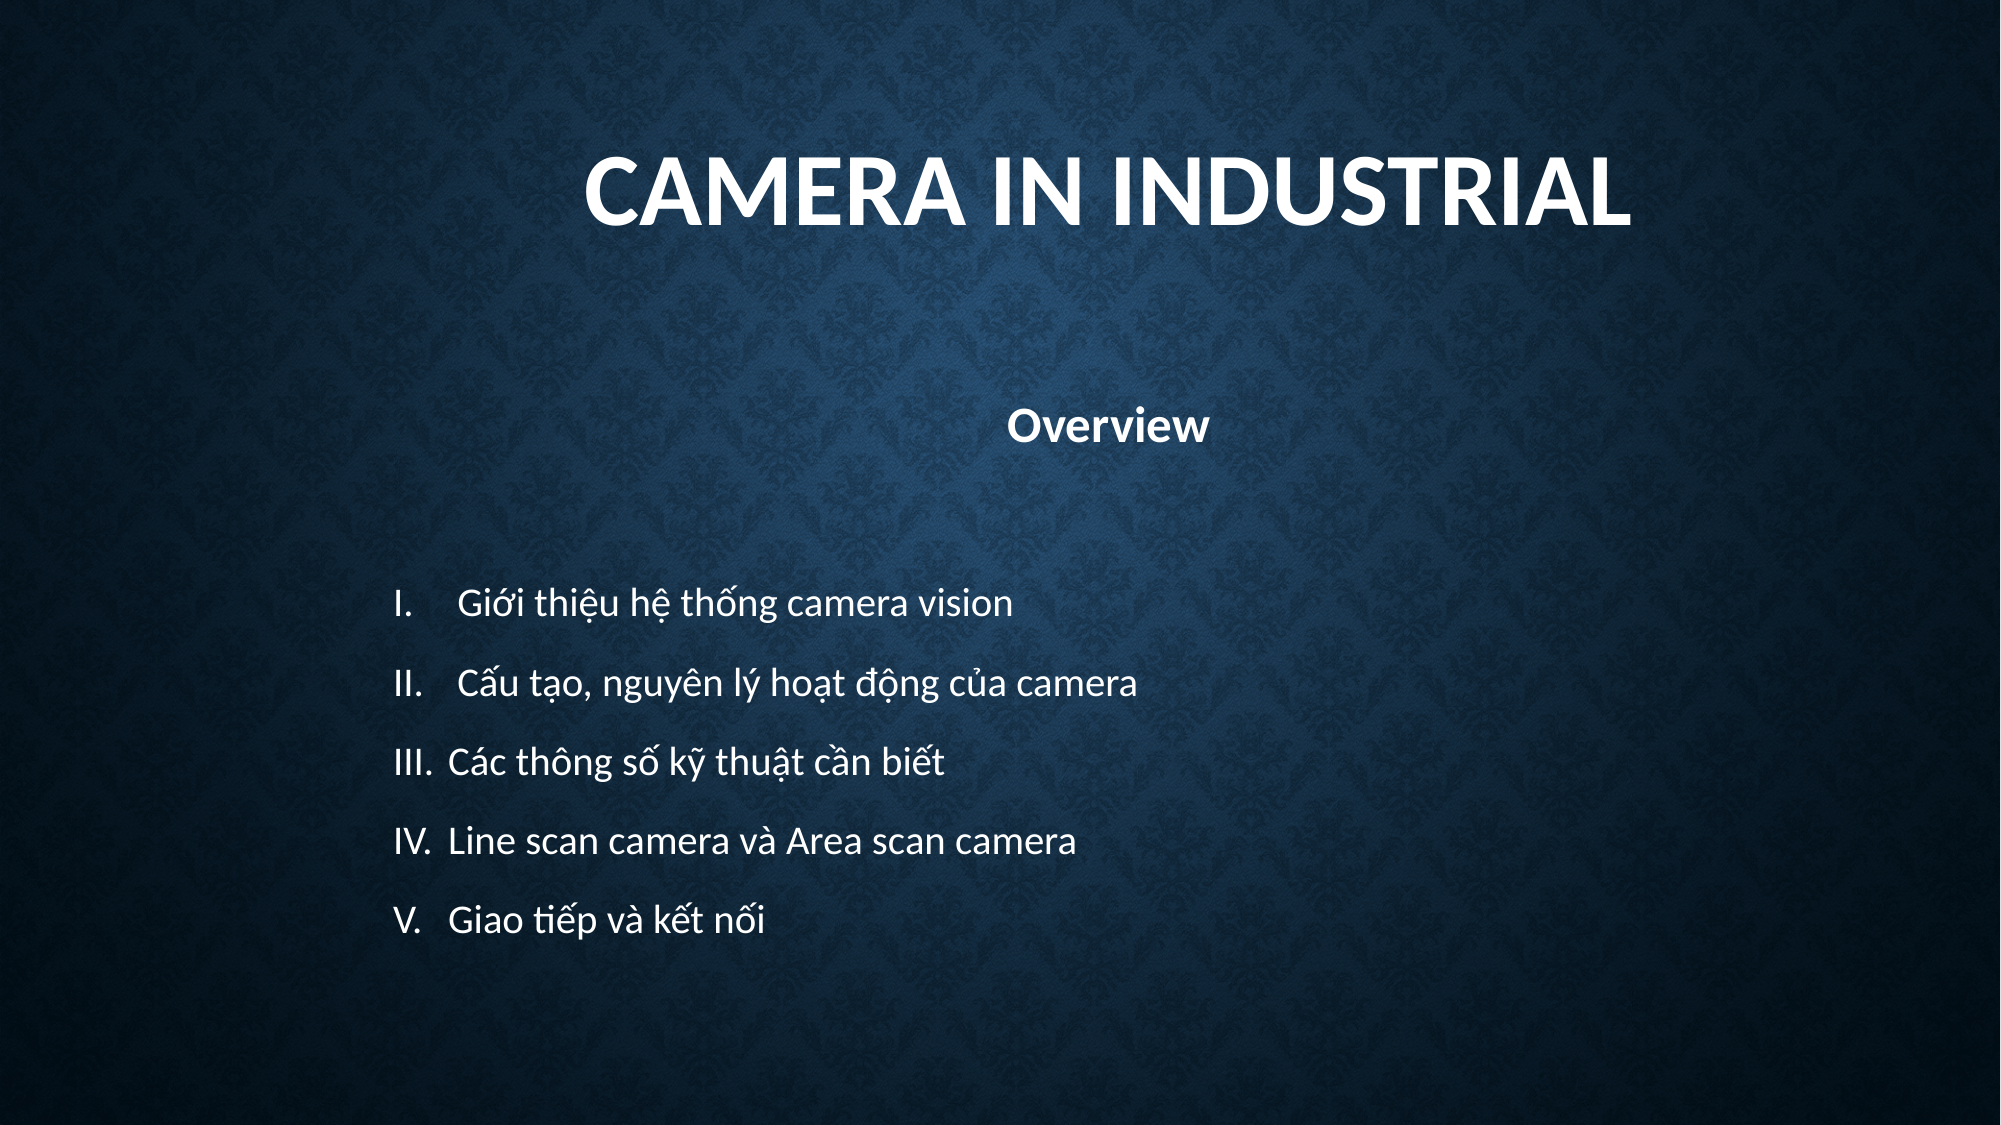

# Camera in industrial
Overview

Giới thiệu hệ thống camera vision
Cấu tạo, nguyên lý hoạt động của camera
Các thông số kỹ thuật cần biết
Line scan camera và Area scan camera
Giao tiếp và kết nối